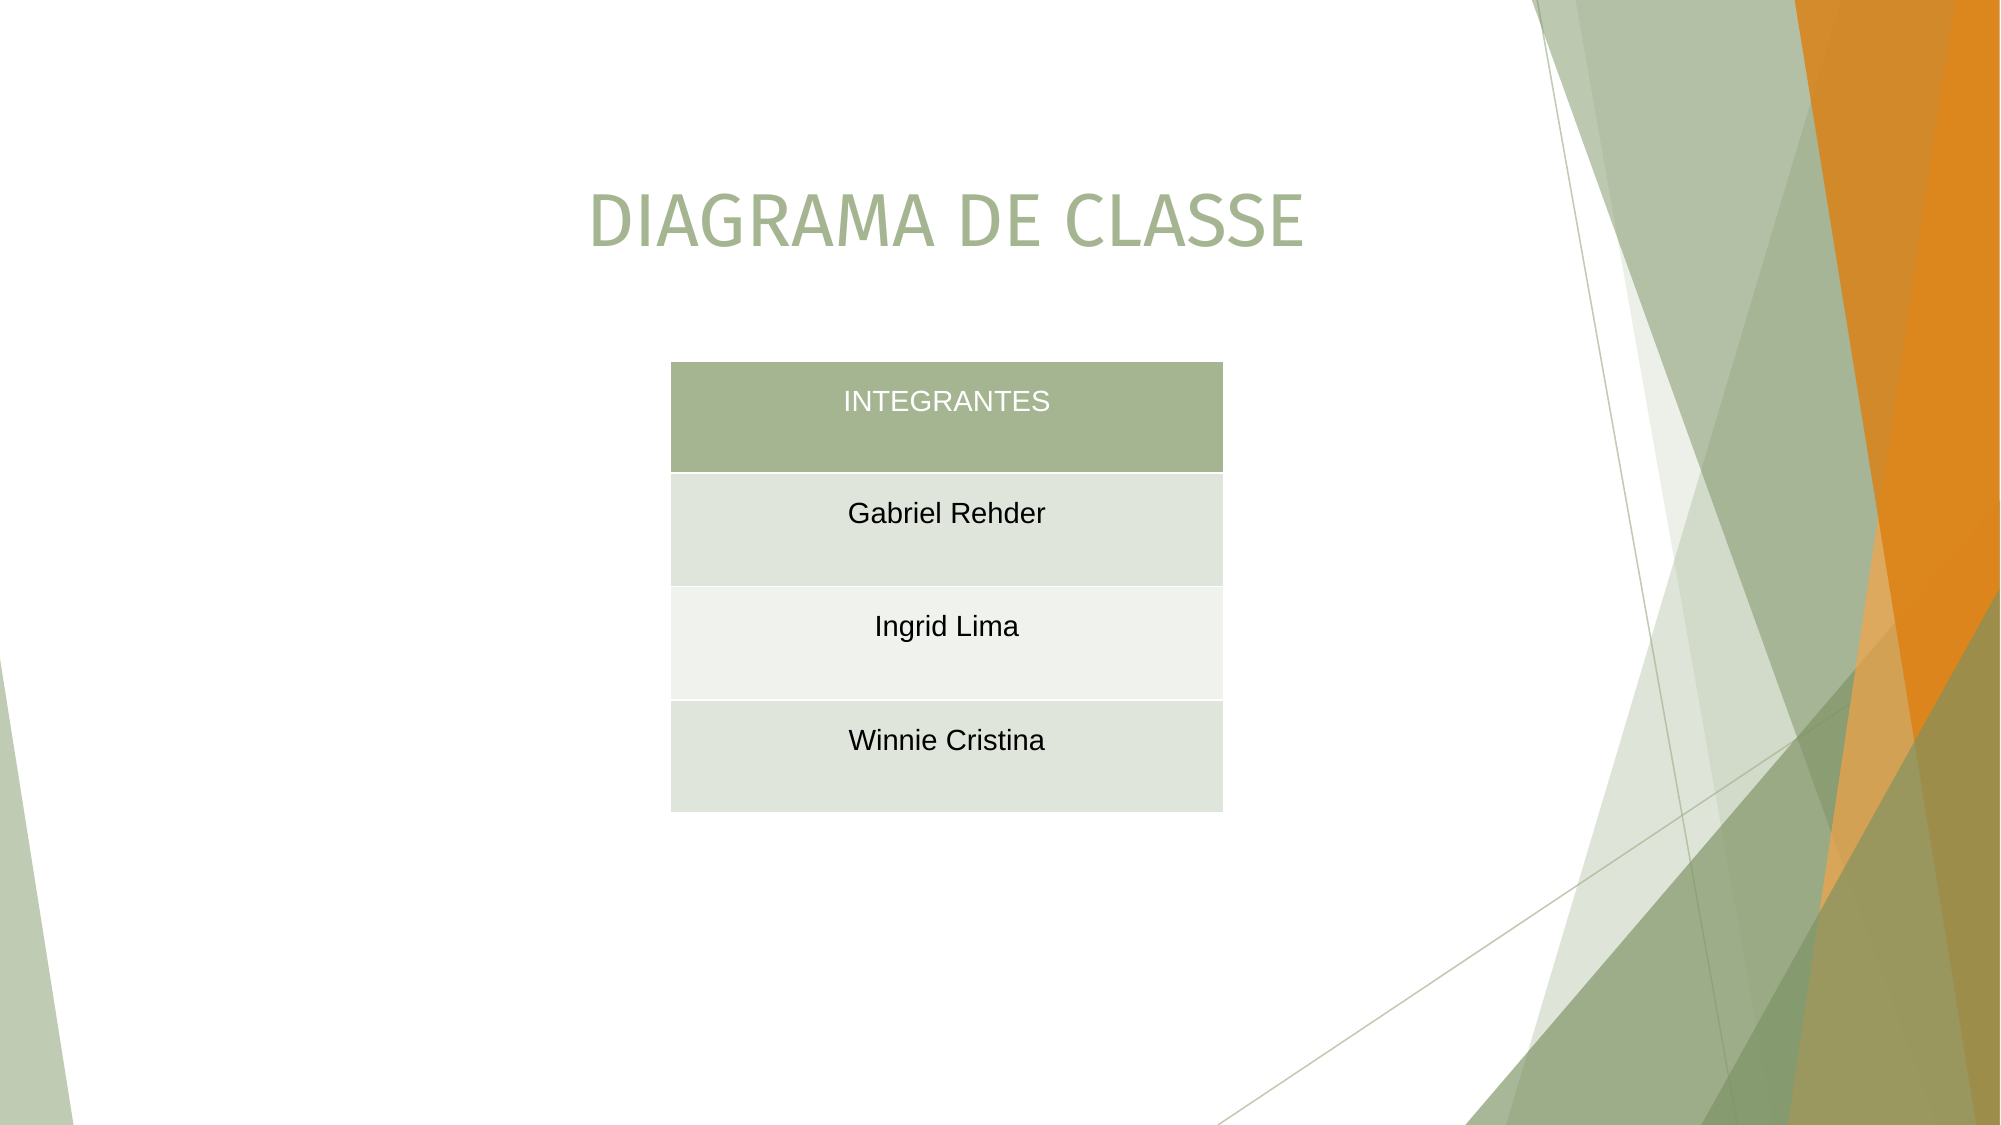

# DIAGRAMA DE CLASSE
| INTEGRANTES |
| --- |
| Gabriel Rehder |
| Ingrid Lima |
| Winnie Cristina |